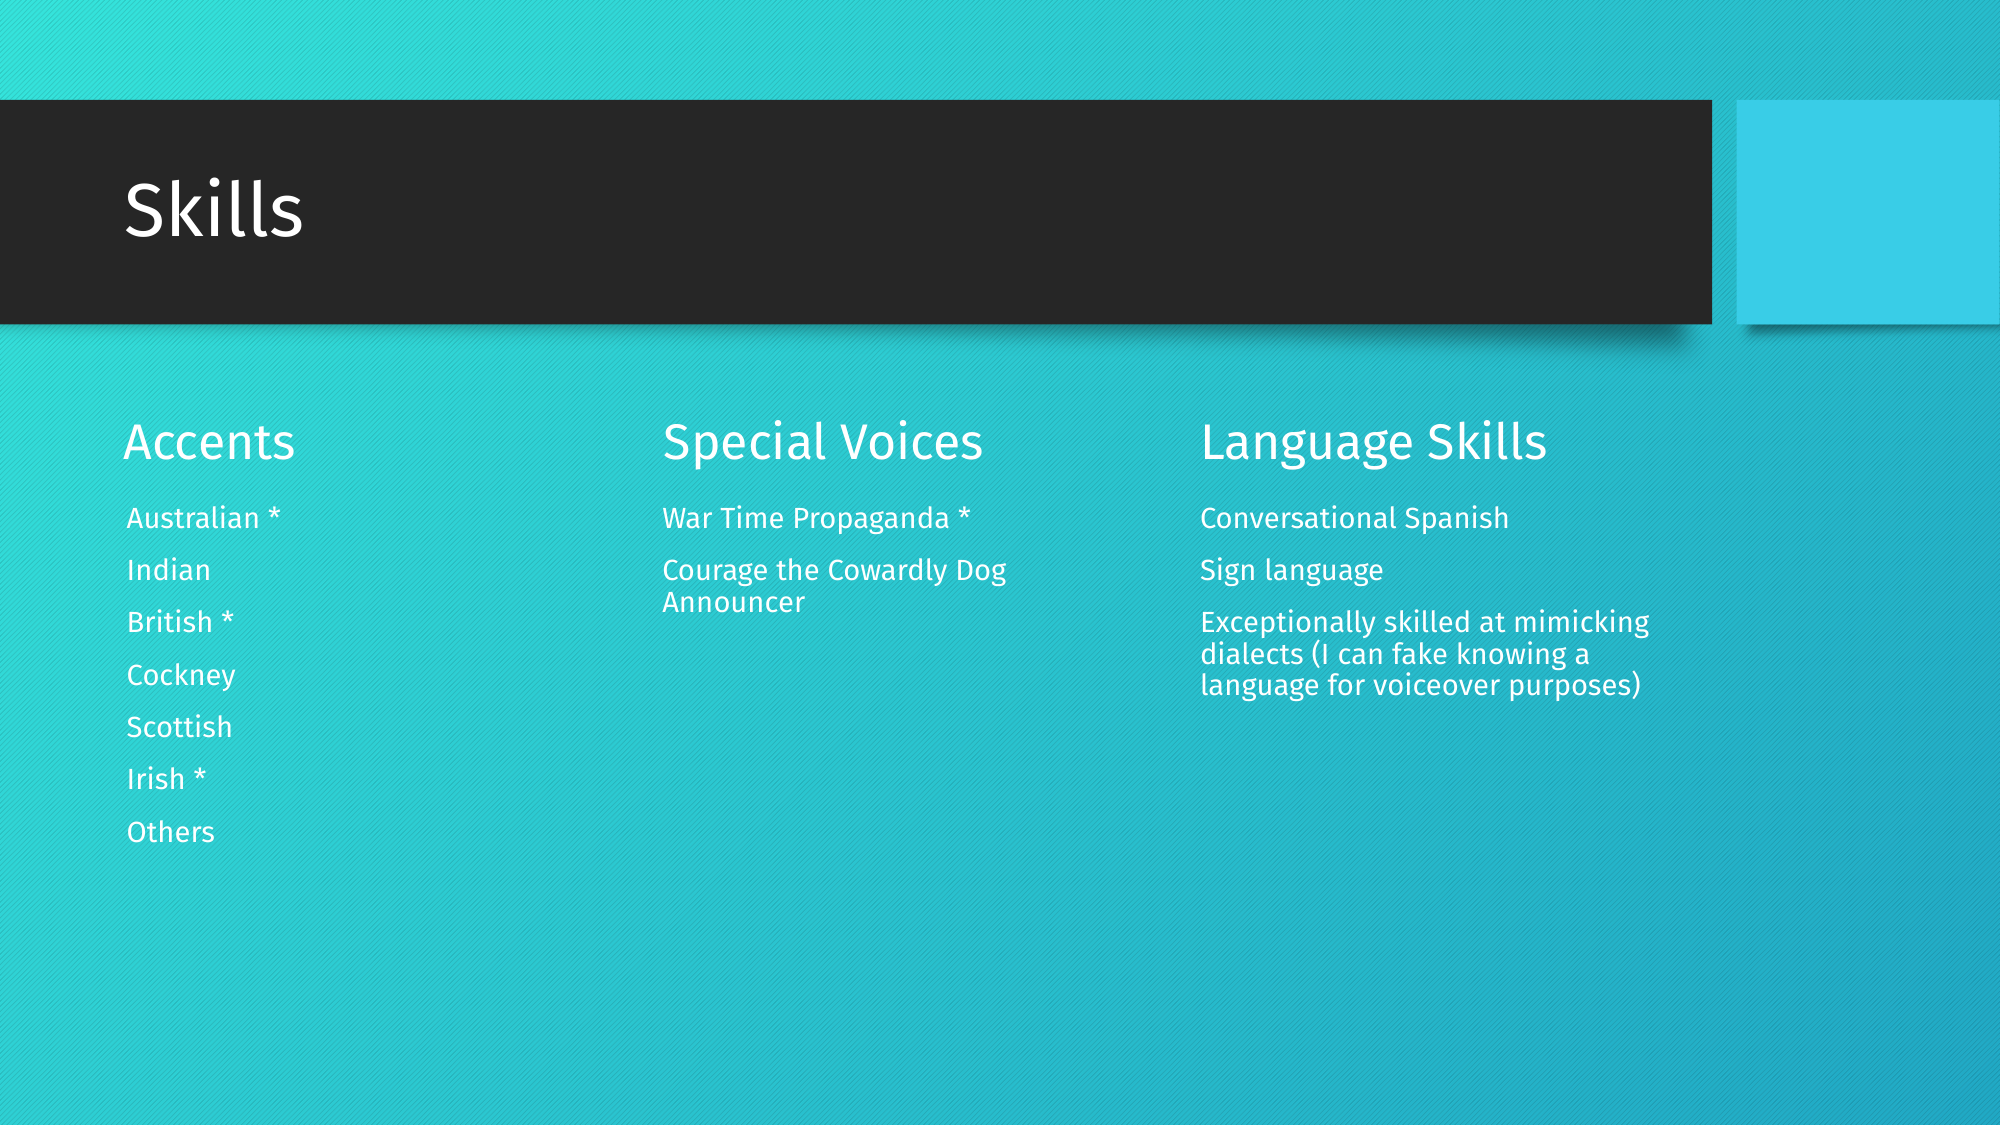

# Skills
Accents
Special Voices
Language Skills
Australian *
Indian
British *
Cockney
Scottish
Irish *
Others

War Time Propaganda *
Courage the Cowardly Dog Announcer

Conversational Spanish
Sign language
Exceptionally skilled at mimicking dialects (I can fake knowing a language for voiceover purposes)